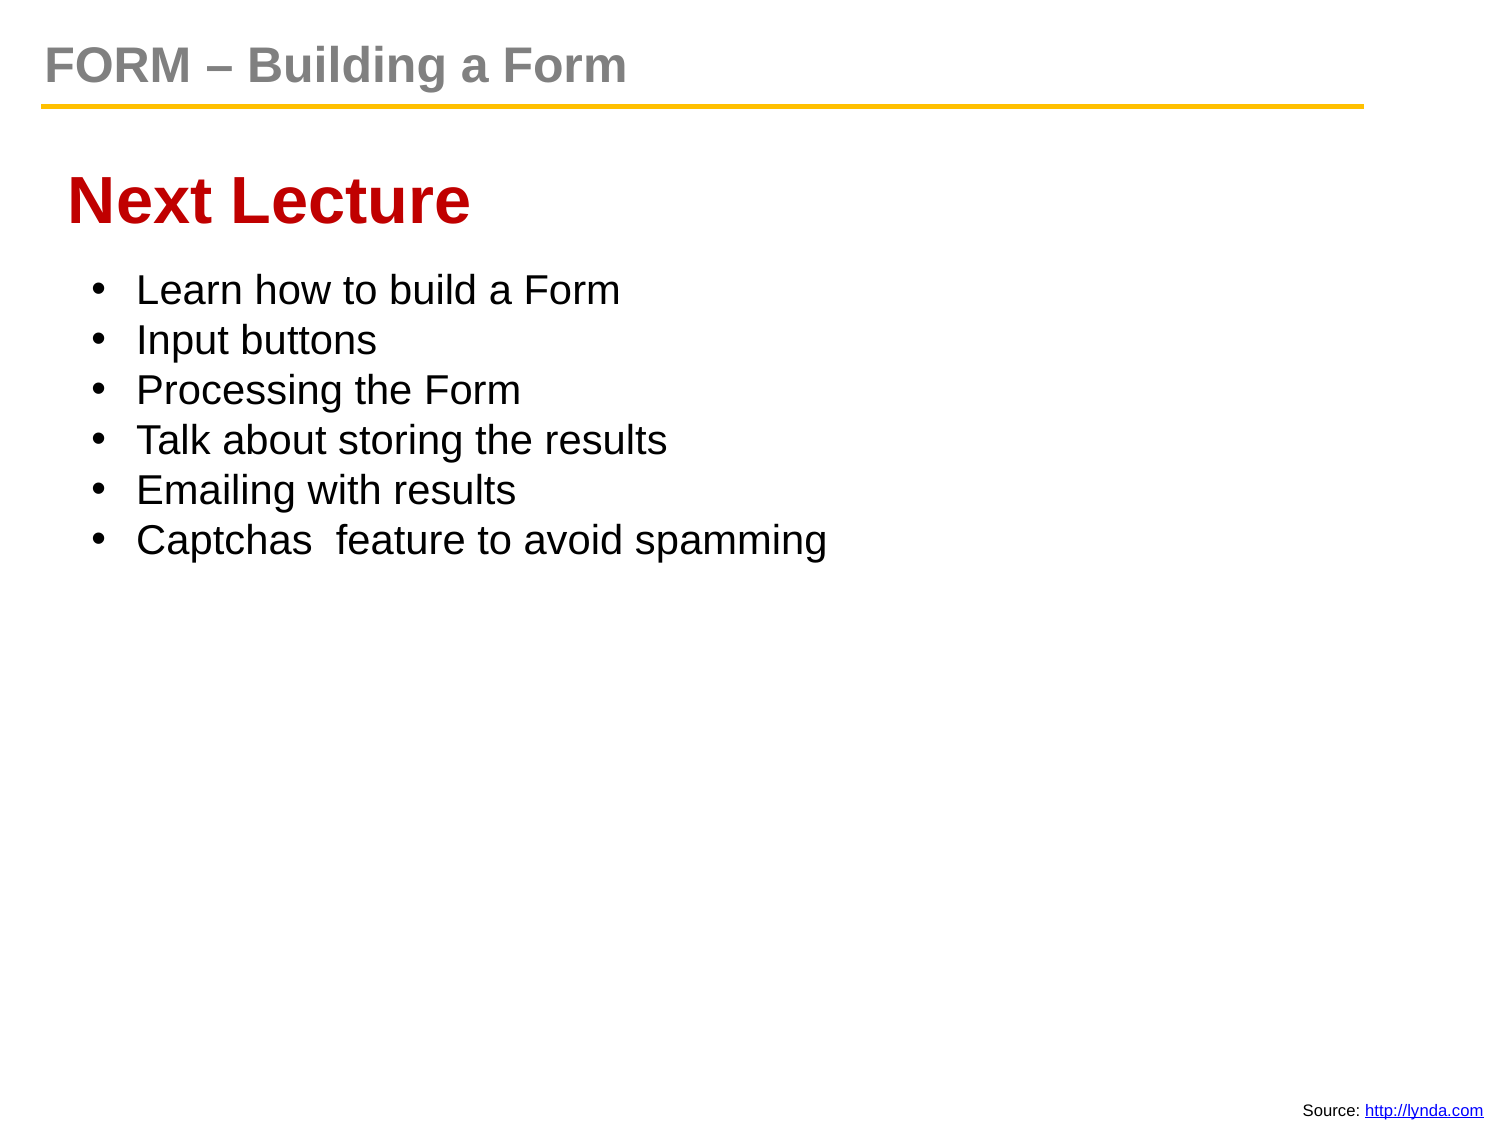

FORM – Building a Form

Next Lecture
Learn how to build a Form
Input buttons
Processing the Form
Talk about storing the results
Emailing with results
Captchas  feature to avoid spamming

Source: http://lynda.com